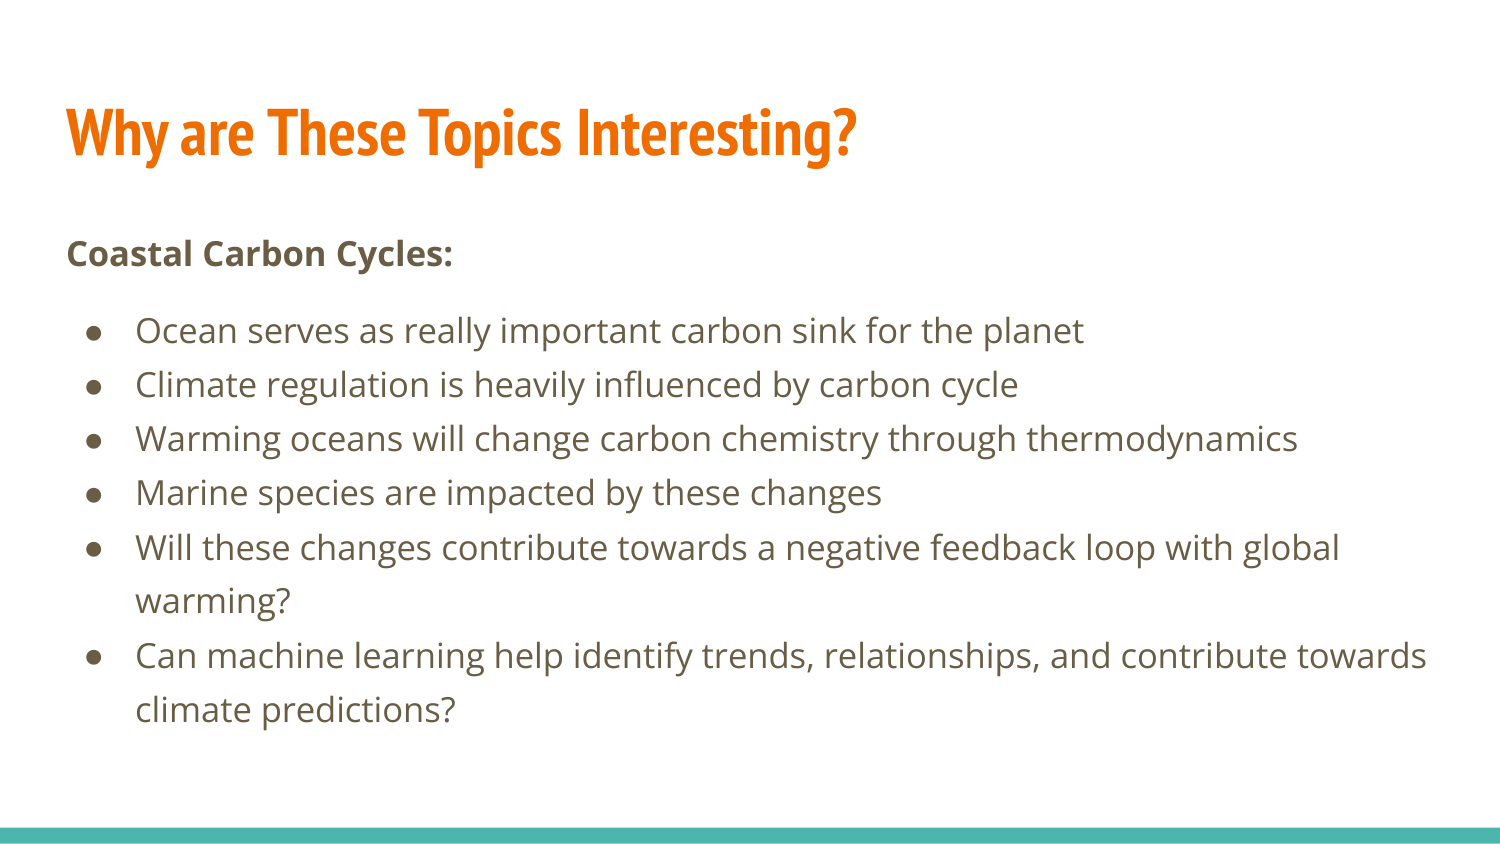

# Why are These Topics Interesting?

Coastal Carbon Cycles:
Ocean serves as really important carbon sink for the planet
Climate regulation is heavily influenced by carbon cycle
Warming oceans will change carbon chemistry through thermodynamics
Marine species are impacted by these changes
Will these changes contribute towards a negative feedback loop with global warming?
Can machine learning help identify trends, relationships, and contribute towards climate predictions?